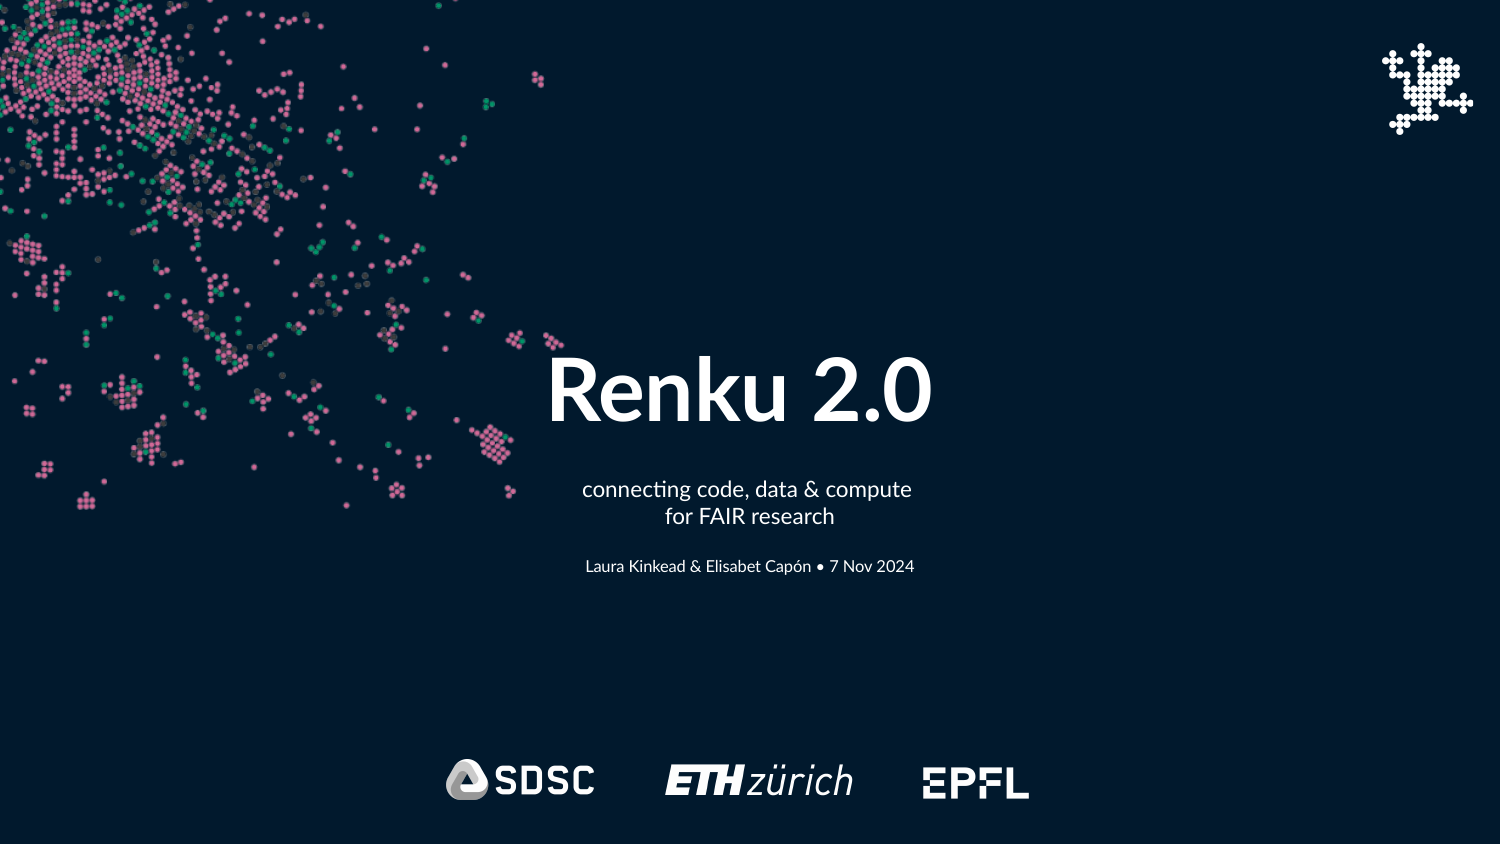

# Renku 2.0
connecting code, data & compute
for FAIR research

Laura Kinkead & Elisabet Capón • 7 Nov 2024